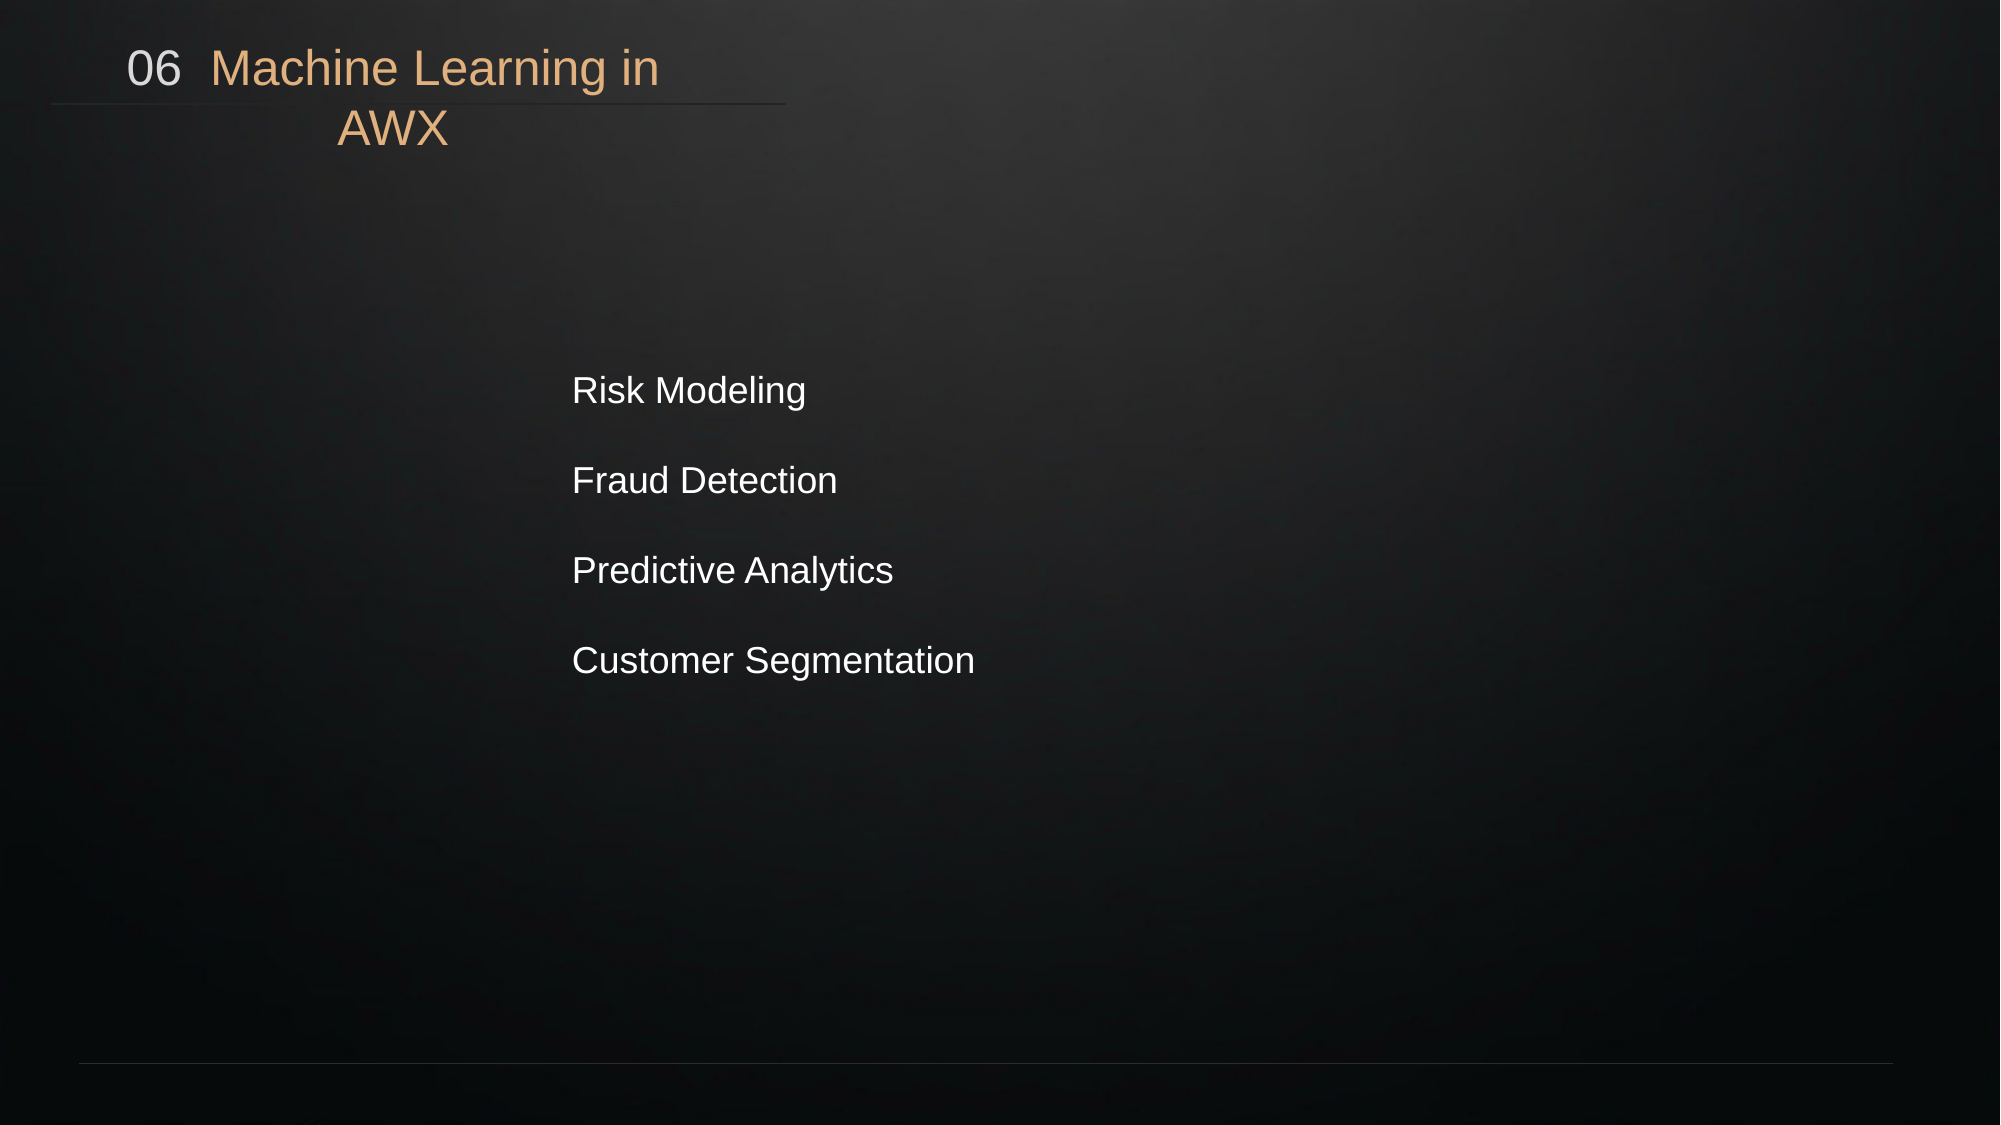

06  Machine Learning in AWX
Risk Modeling

Fraud Detection

Predictive Analytics

Customer Segmentation